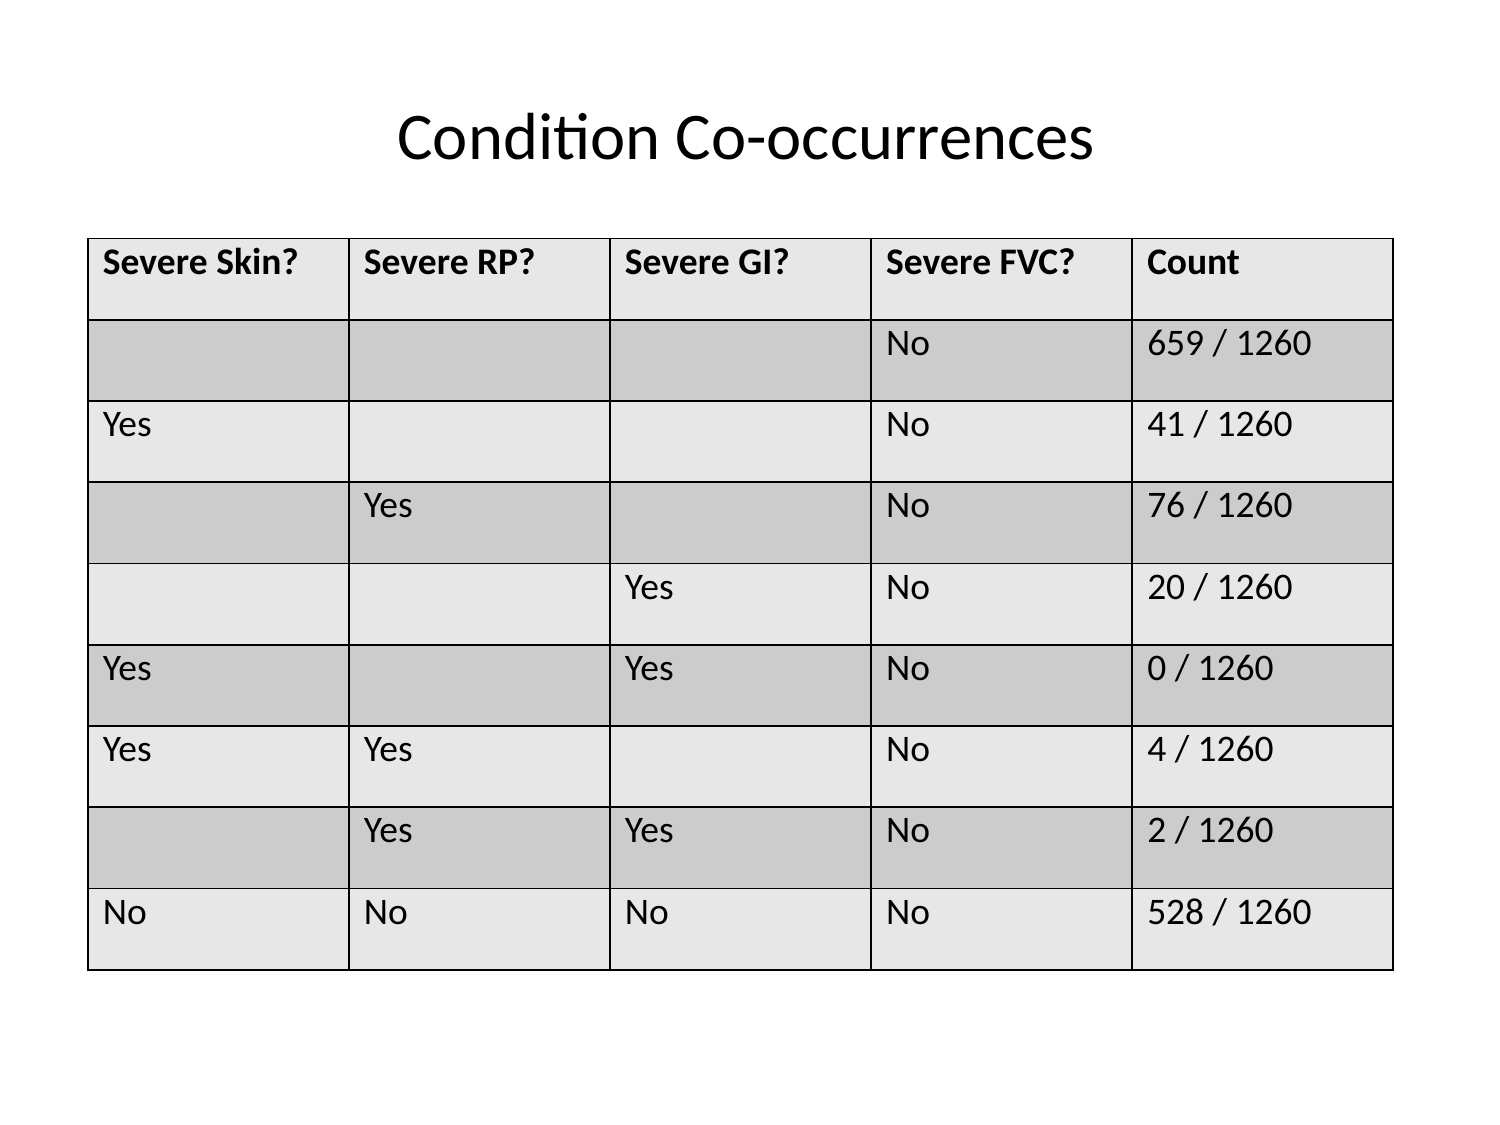

Condition Co-occurrences
| Severe Skin? | Severe RP? | Severe GI? | Severe FVC? | Count |
| --- | --- | --- | --- | --- |
|  |  |  | No | 659 / 1260 |
| Yes |  |  | No | 41 / 1260 |
|  | Yes |  | No | 76 / 1260 |
|  |  | Yes | No | 20 / 1260 |
| Yes |  | Yes | No | 0 / 1260 |
| Yes | Yes |  | No | 4 / 1260 |
|  | Yes | Yes | No | 2 / 1260 |
| No | No | No | No | 528 / 1260 |